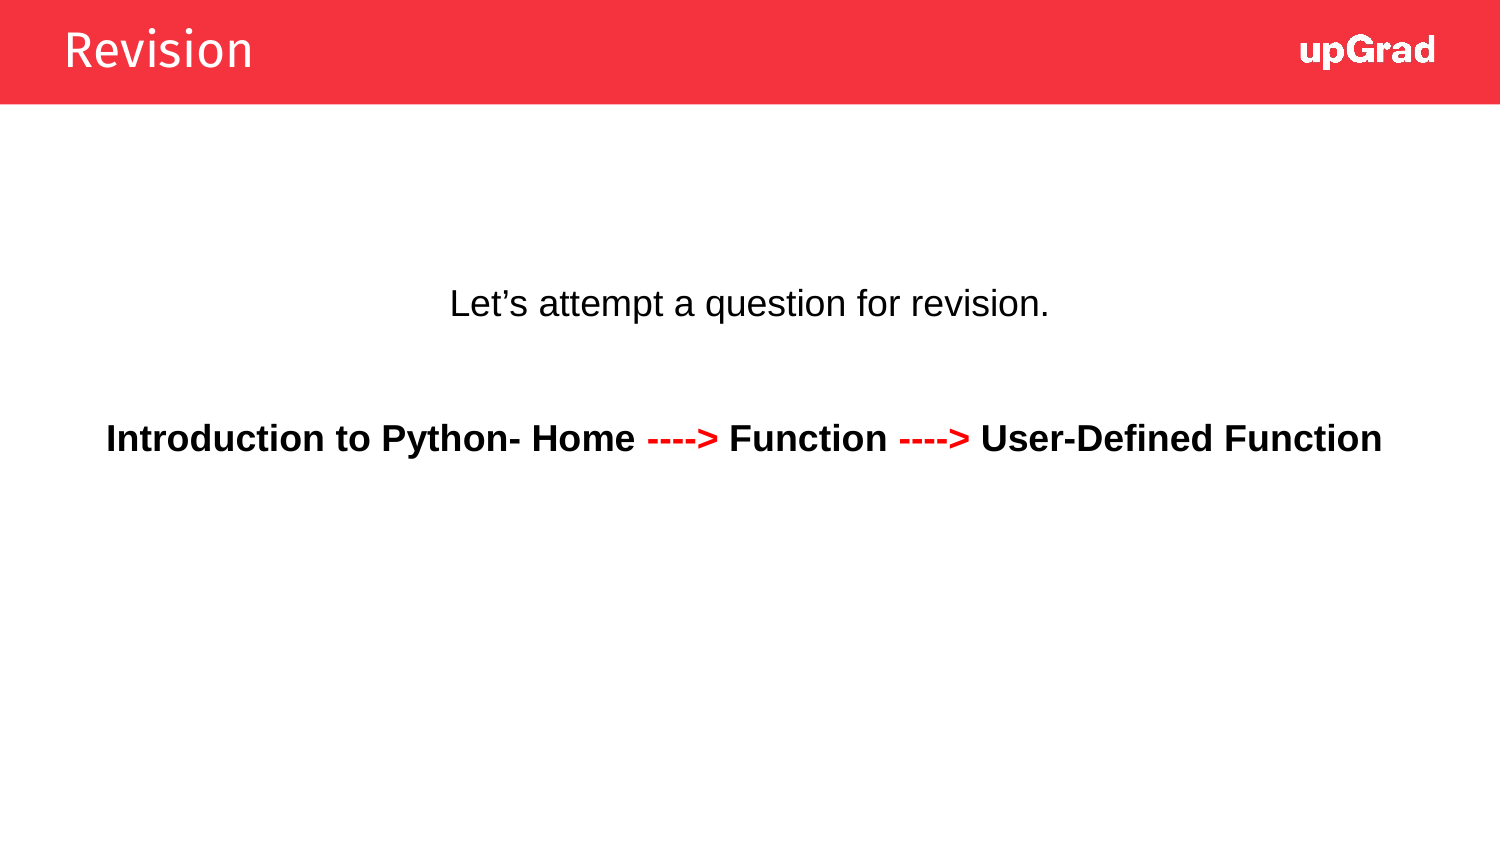

# Revision

Let’s attempt a question for revision.

Introduction to Python- Home ----> Function ----> User-Defined Function